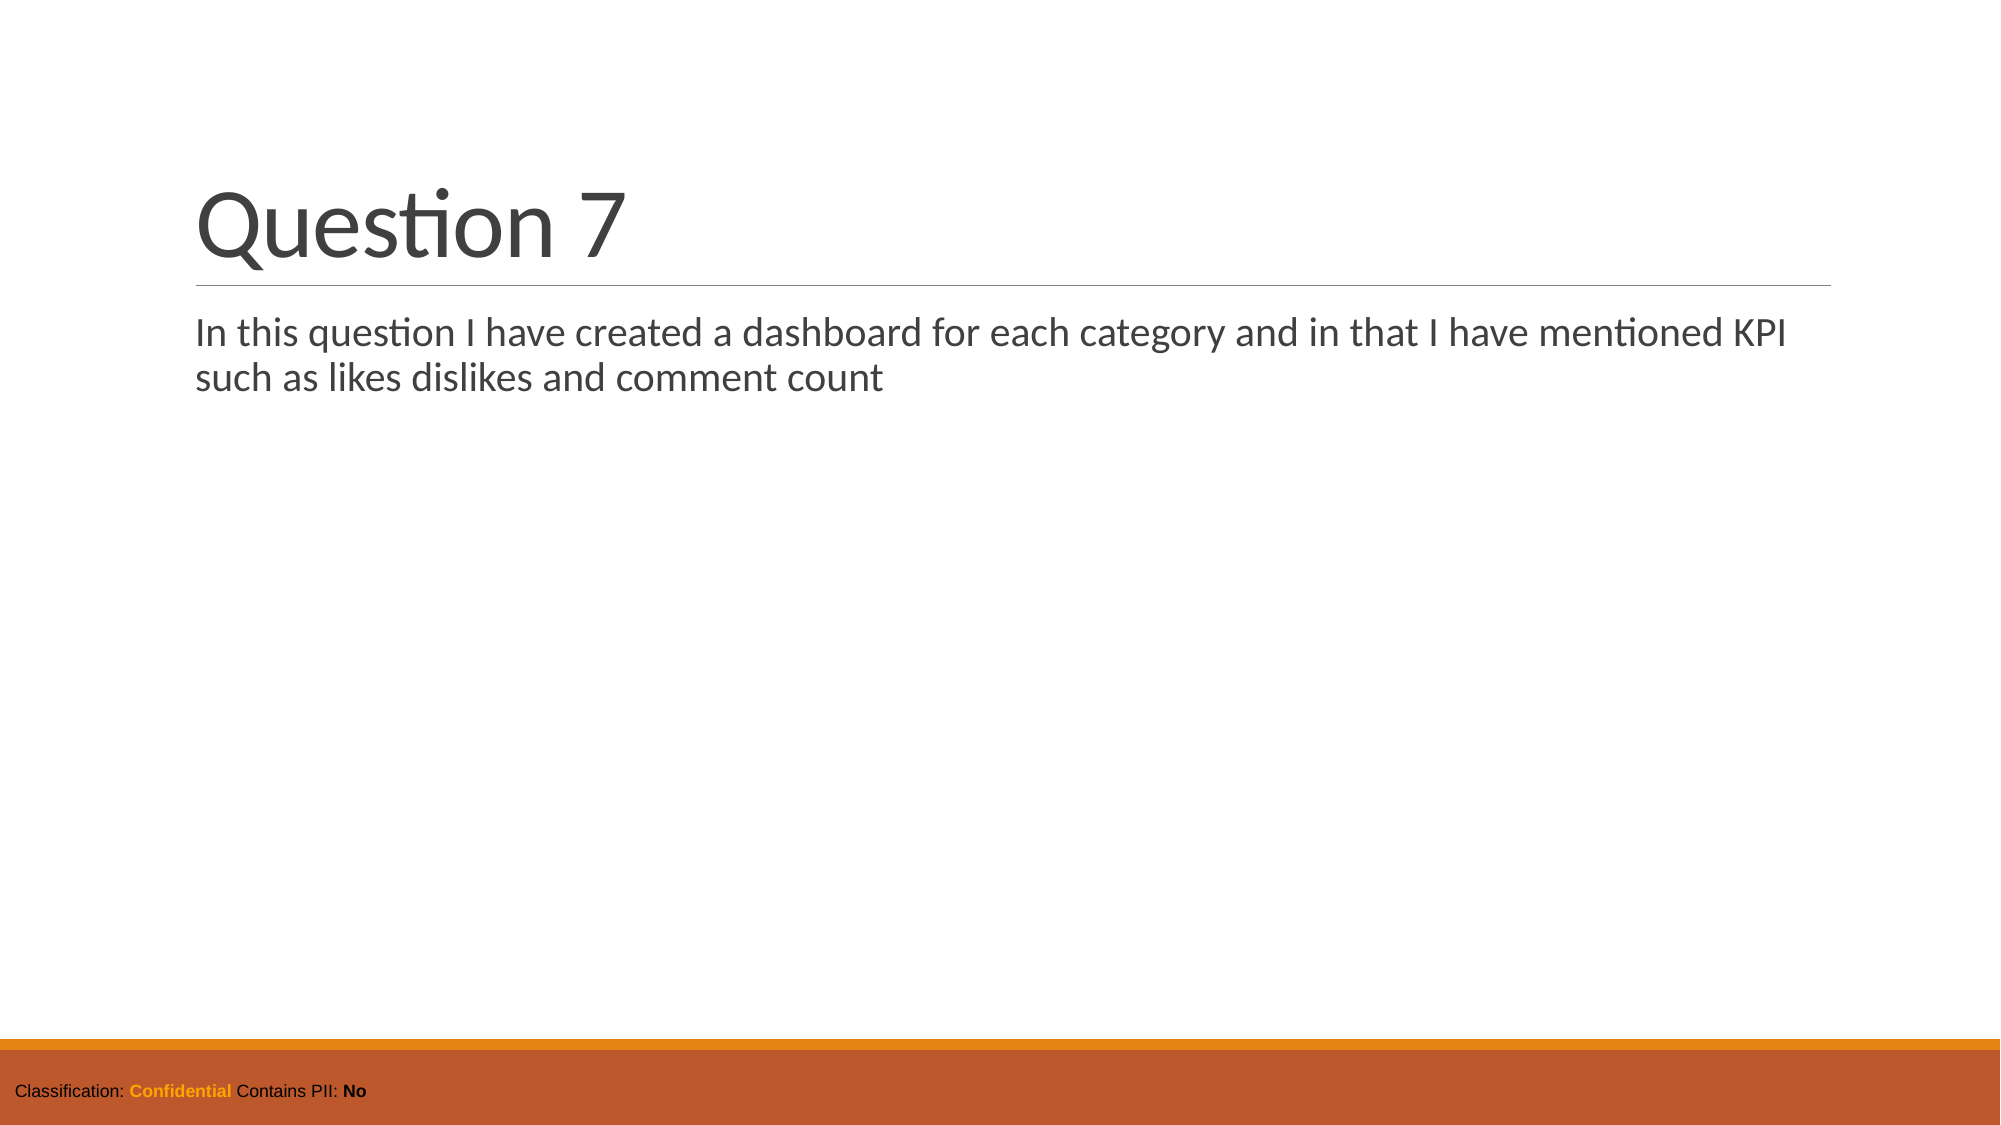

# Question 7
In this question I have created a dashboard for each category and in that I have mentioned KPI such as likes dislikes and comment count